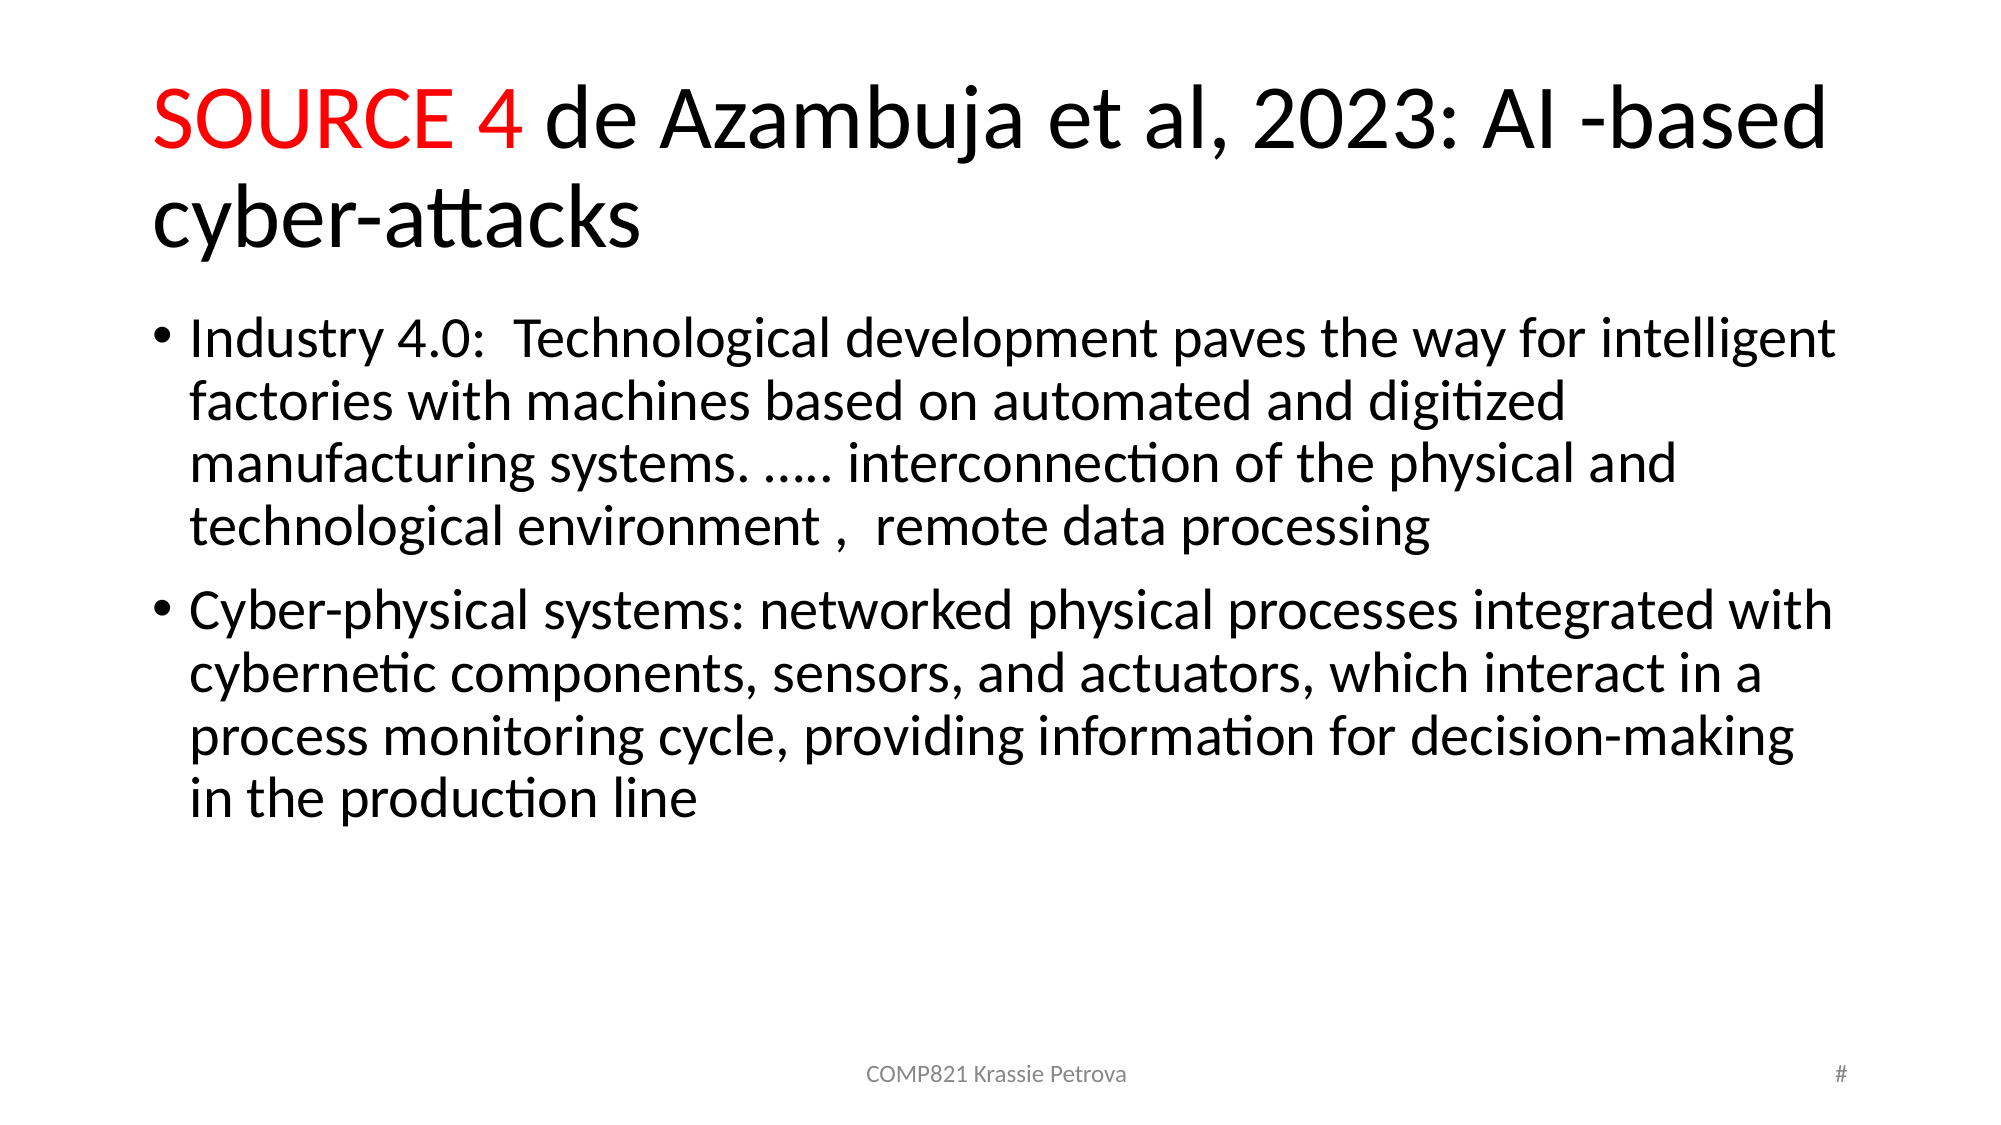

# SOURCE 4 de Azambuja et al, 2023: AI -based cyber-attacks
Industry 4.0:  Technological development paves the way for intelligent factories with machines based on automated and digitized manufacturing systems. ….. interconnection of the physical and technological environment ,  remote data processing
Cyber-physical systems: networked physical processes integrated with cybernetic components, sensors, and actuators, which interact in a process monitoring cycle, providing information for decision-making in the production line
COMP821 Krassie Petrova
#